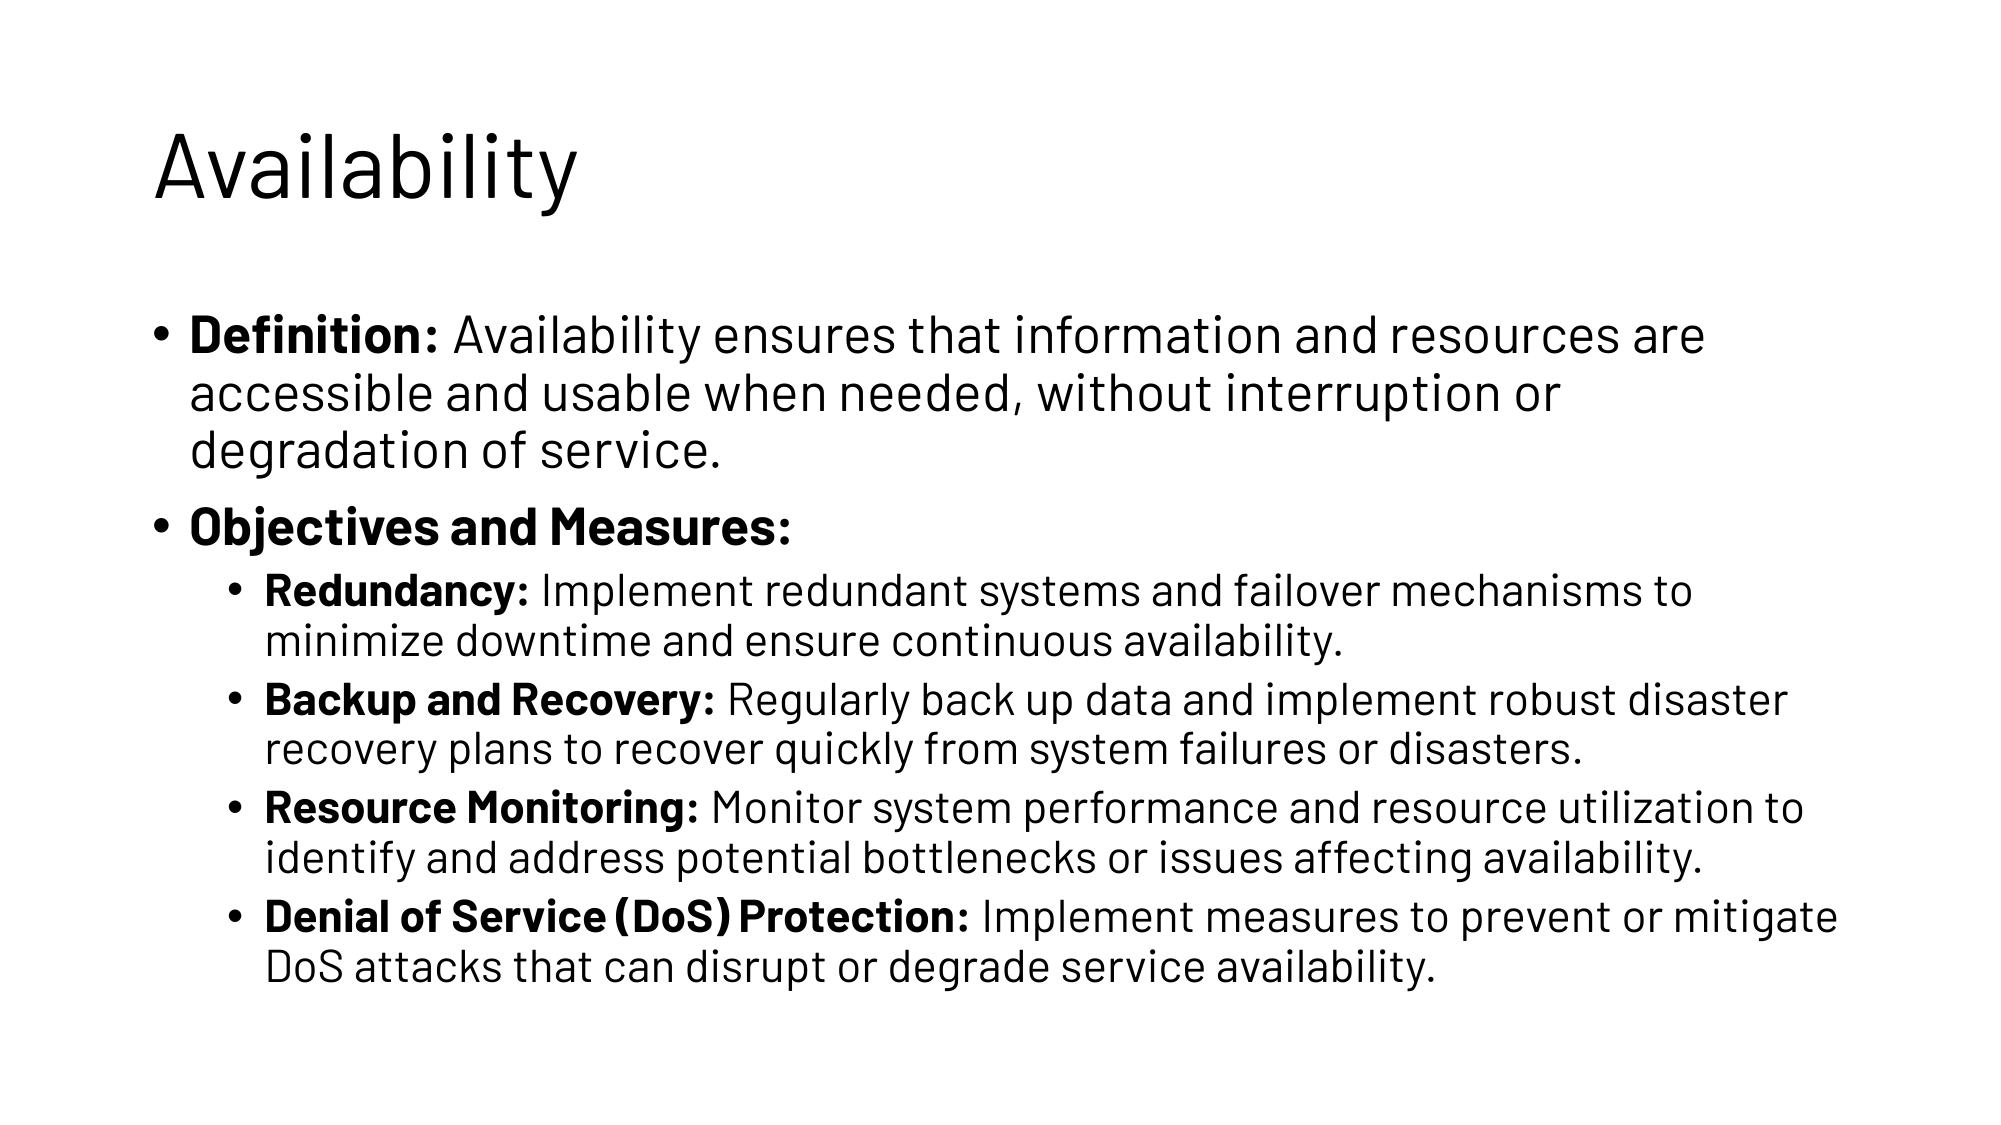

# Availability
Definition: Availability ensures that information and resources are accessible and usable when needed, without interruption or degradation of service.
Objectives and Measures:
Redundancy: Implement redundant systems and failover mechanisms to minimize downtime and ensure continuous availability.
Backup and Recovery: Regularly back up data and implement robust disaster recovery plans to recover quickly from system failures or disasters.
Resource Monitoring: Monitor system performance and resource utilization to identify and address potential bottlenecks or issues affecting availability.
Denial of Service (DoS) Protection: Implement measures to prevent or mitigate DoS attacks that can disrupt or degrade service availability.